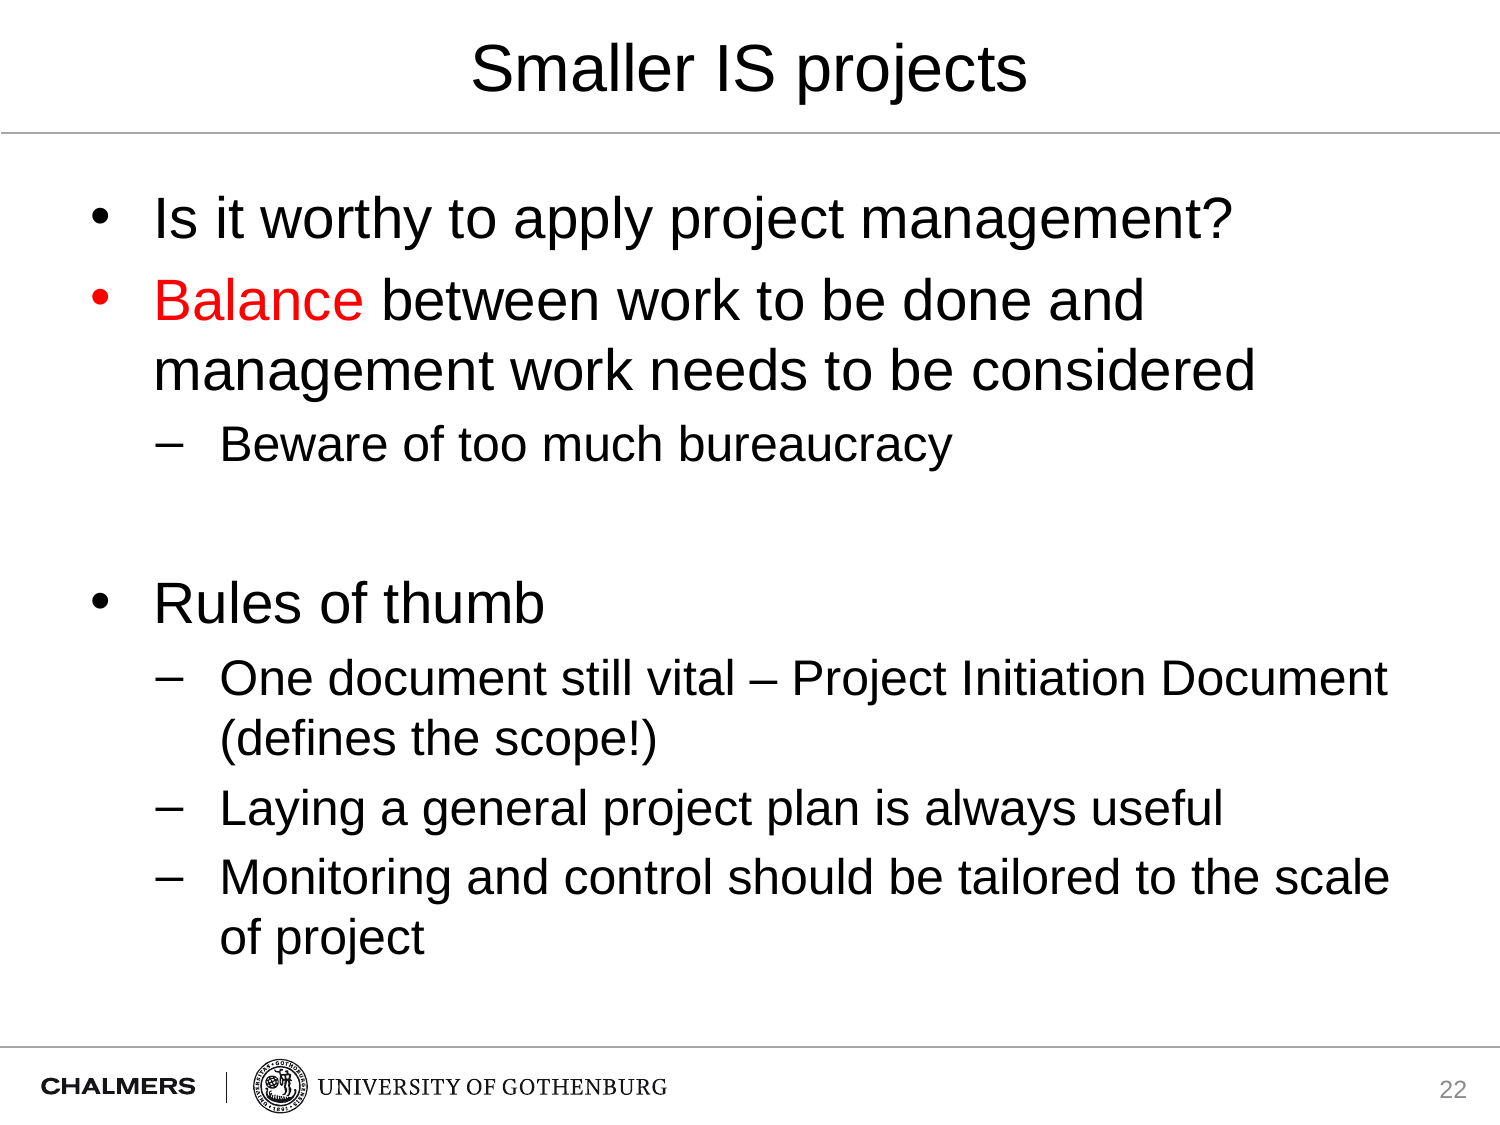

# Smaller IS projects
Is it worthy to apply project management?
Balance between work to be done and management work needs to be considered
Beware of too much bureaucracy

Rules of thumb
One document still vital – Project Initiation Document (defines the scope!)
Laying a general project plan is always useful
Monitoring and control should be tailored to the scale of project

22